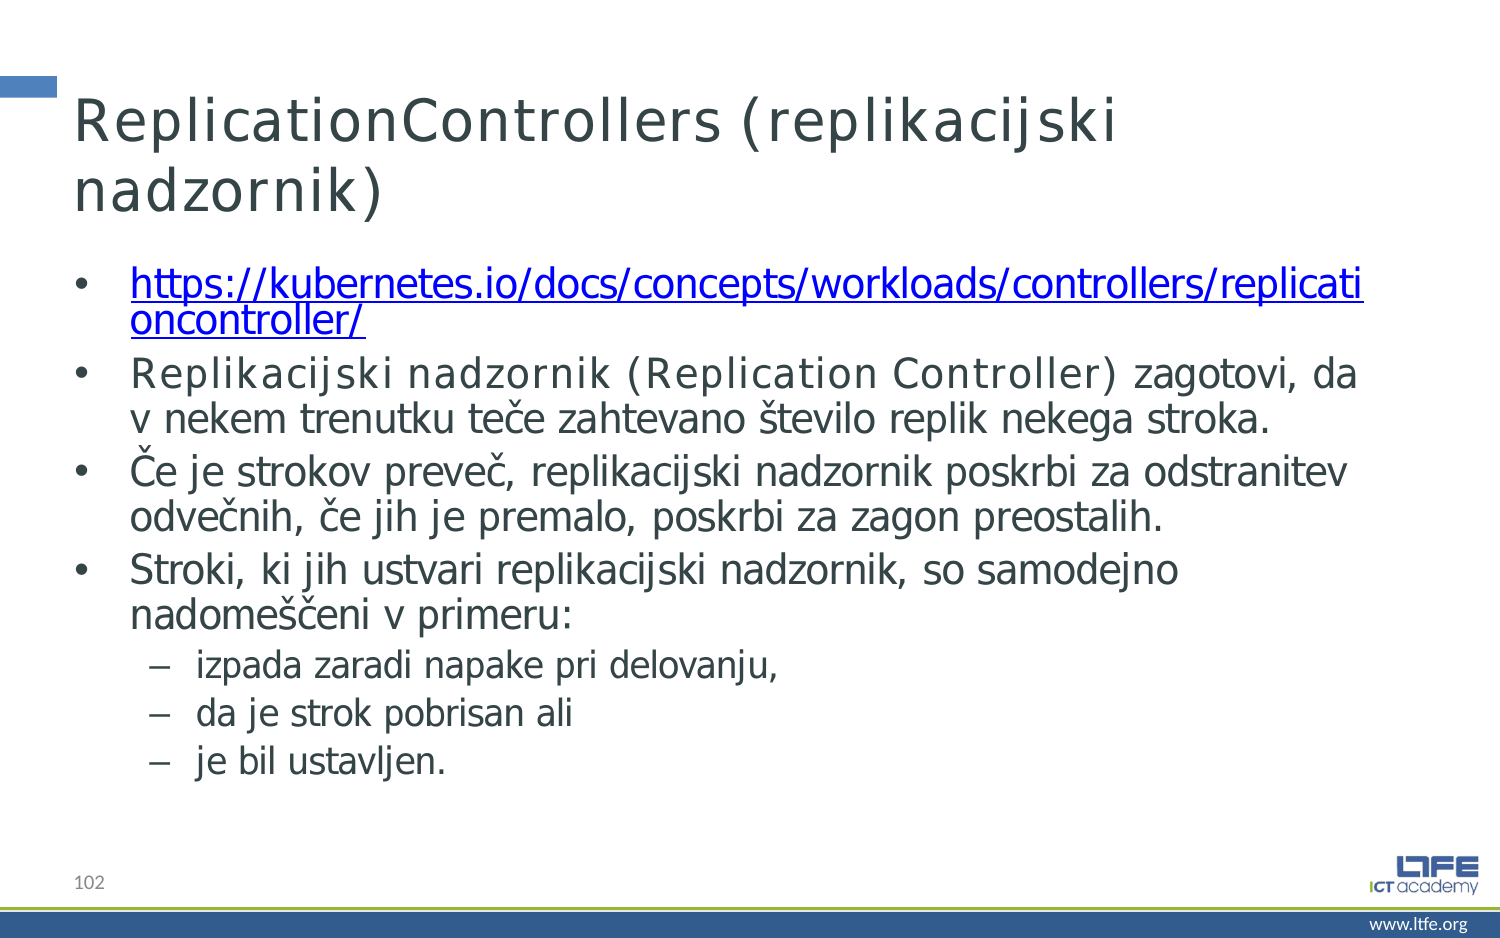

# ReplicationControllers (replikacijski nadzornik)
https://kubernetes.io/docs/concepts/workloads/controllers/replicationcontroller/
Replikacijski nadzornik (Replication Controller) zagotovi, da v nekem trenutku teče zahtevano število replik nekega stroka.
Če je strokov preveč, replikacijski nadzornik poskrbi za odstranitev odvečnih, če jih je premalo, poskrbi za zagon preostalih.
Stroki, ki jih ustvari replikacijski nadzornik, so samodejno nadomeščeni v primeru:
izpada zaradi napake pri delovanju,
da je strok pobrisan ali
je bil ustavljen.
102